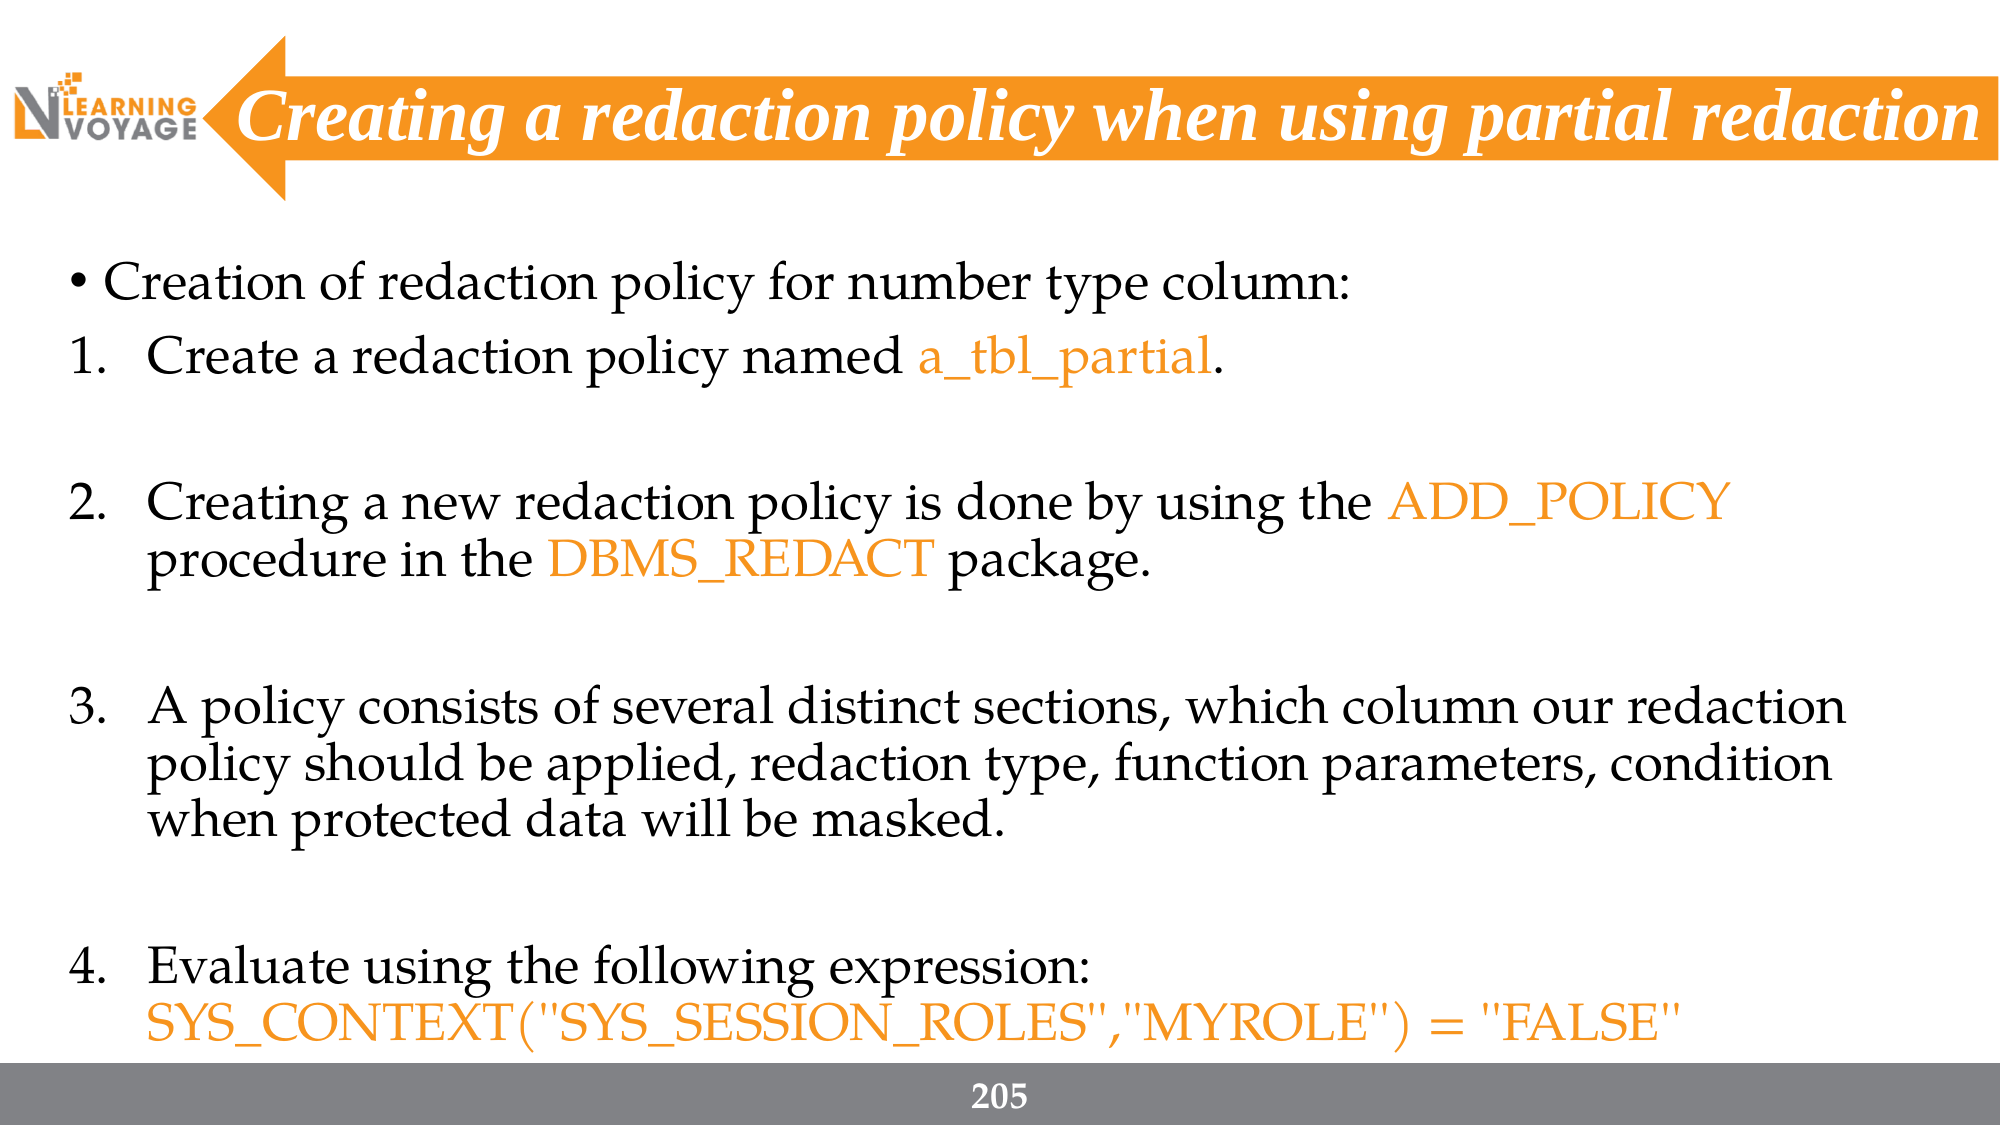

# Creating a redaction policy when using partial redaction
Creation of redaction policy for number type column:
Create a redaction policy named a_tbl_partial.

Creating a new redaction policy is done by using the ADD_POLICY procedure in the DBMS_REDACT package.

A policy consists of several distinct sections, which column our redaction policy should be applied, redaction type, function parameters, condition when protected data will be masked.

Evaluate using the following expression:   SYS_CONTEXT(''SYS_SESSION_ROLES'',''MYROLE'') = ''FALSE''
205